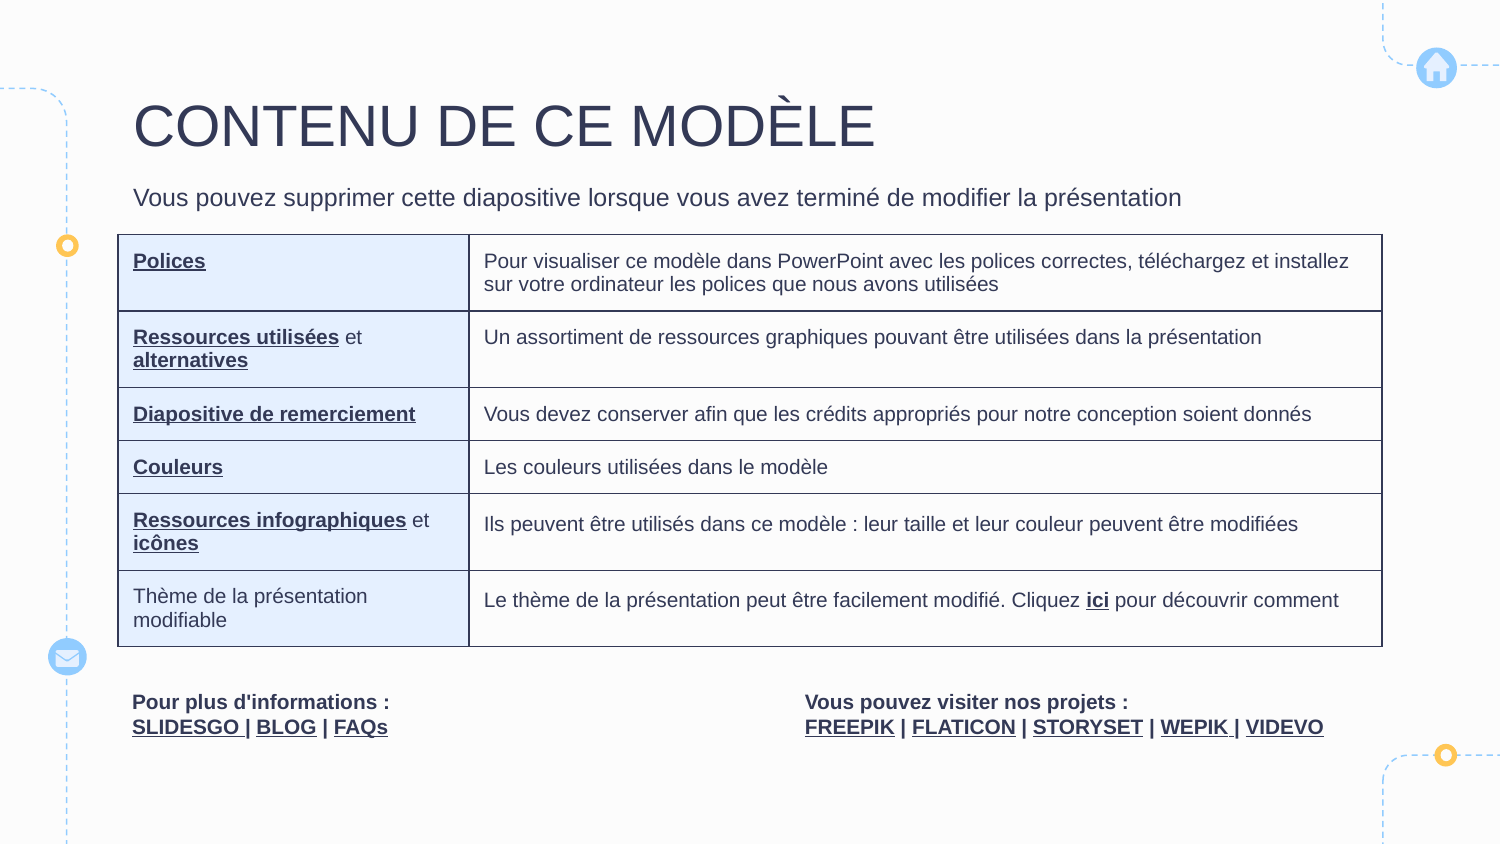

# CONTENU DE CE MODÈLE
Vous pouvez supprimer cette diapositive lorsque vous avez terminé de modifier la présentation
| Polices | Pour visualiser ce modèle dans PowerPoint avec les polices correctes, téléchargez et installez sur votre ordinateur les polices que nous avons utilisées |
| --- | --- |
| Ressources utilisées et alternatives | Un assortiment de ressources graphiques pouvant être utilisées dans la présentation |
| Diapositive de remerciement | Vous devez conserver afin que les crédits appropriés pour notre conception soient donnés |
| Couleurs | Les couleurs utilisées dans le modèle |
| Ressources infographiques et icônes | Ils peuvent être utilisés dans ce modèle : leur taille et leur couleur peuvent être modifiées |
| Thème de la présentation modifiable | Le thème de la présentation peut être facilement modifié. Cliquez ici pour découvrir comment |
Pour plus d'informations :
SLIDESGO | BLOG | FAQs
Vous pouvez visiter nos projets :
FREEPIK | FLATICON | STORYSET | WEPIK | VIDEVO